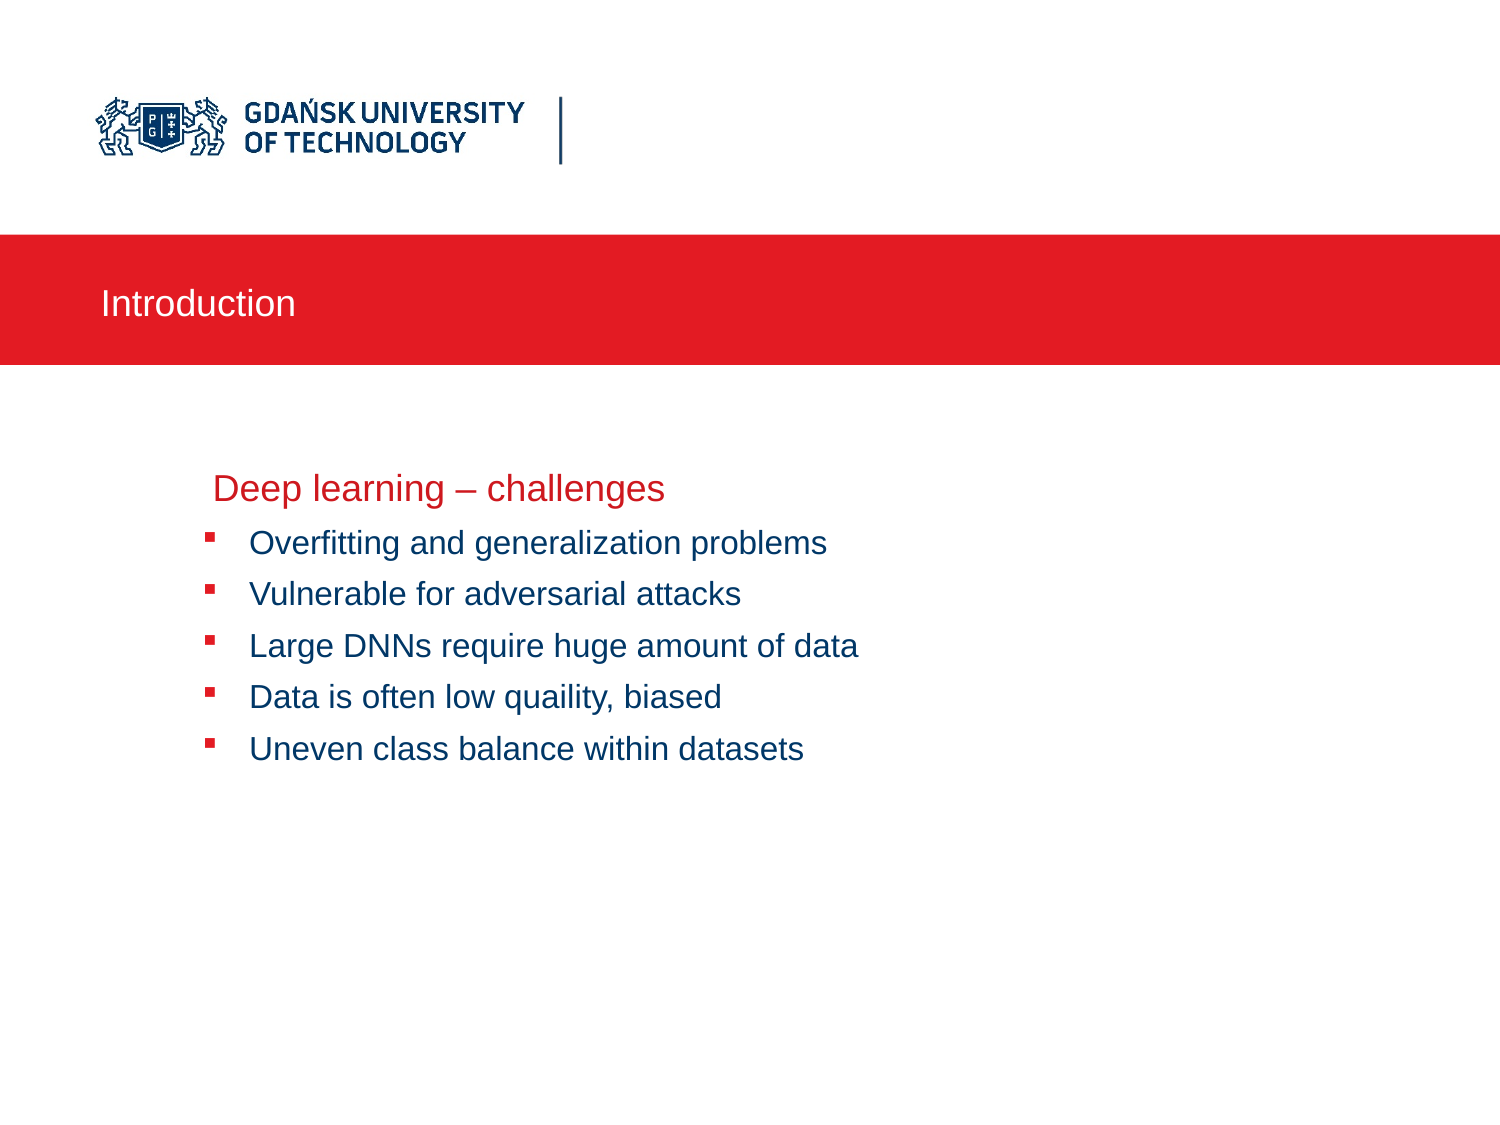

Introduction

 Deep learning – challenges
Overfitting and generalization problems
Vulnerable for adversarial attacks
Large DNNs require huge amount of data
Data is often low quaility, biased
Uneven class balance within datasets